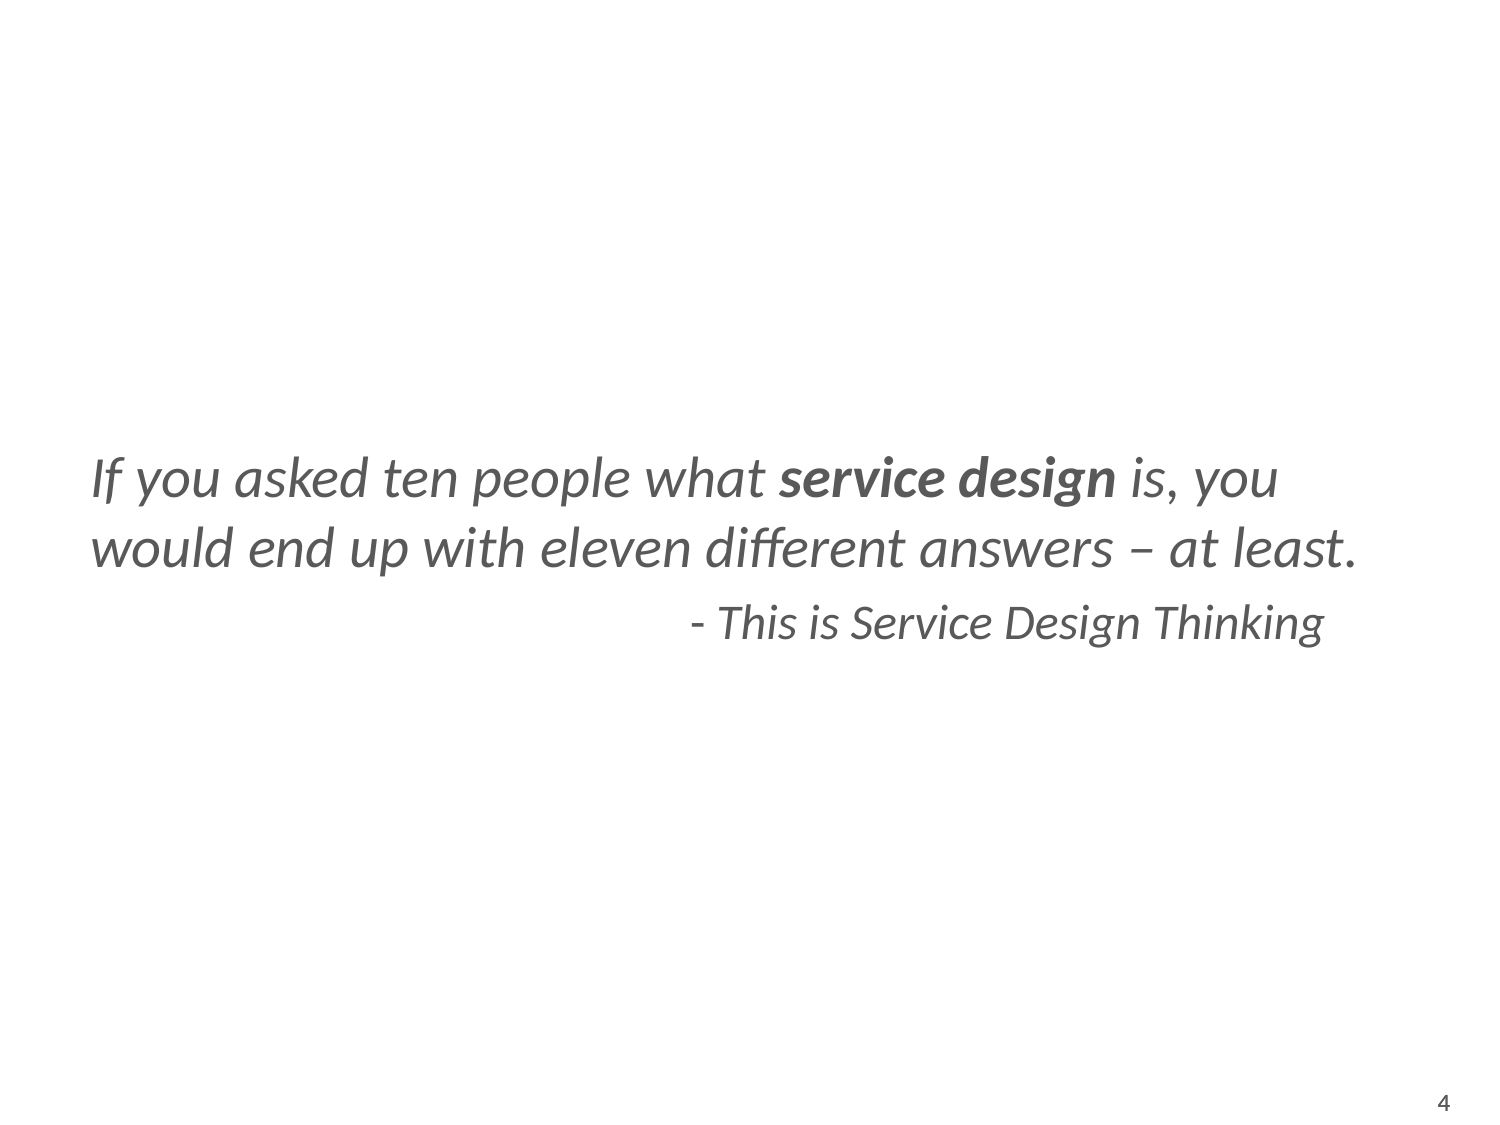

If you asked ten people what service design is, you would end up with eleven different answers – at least.
				- This is Service Design Thinking
4